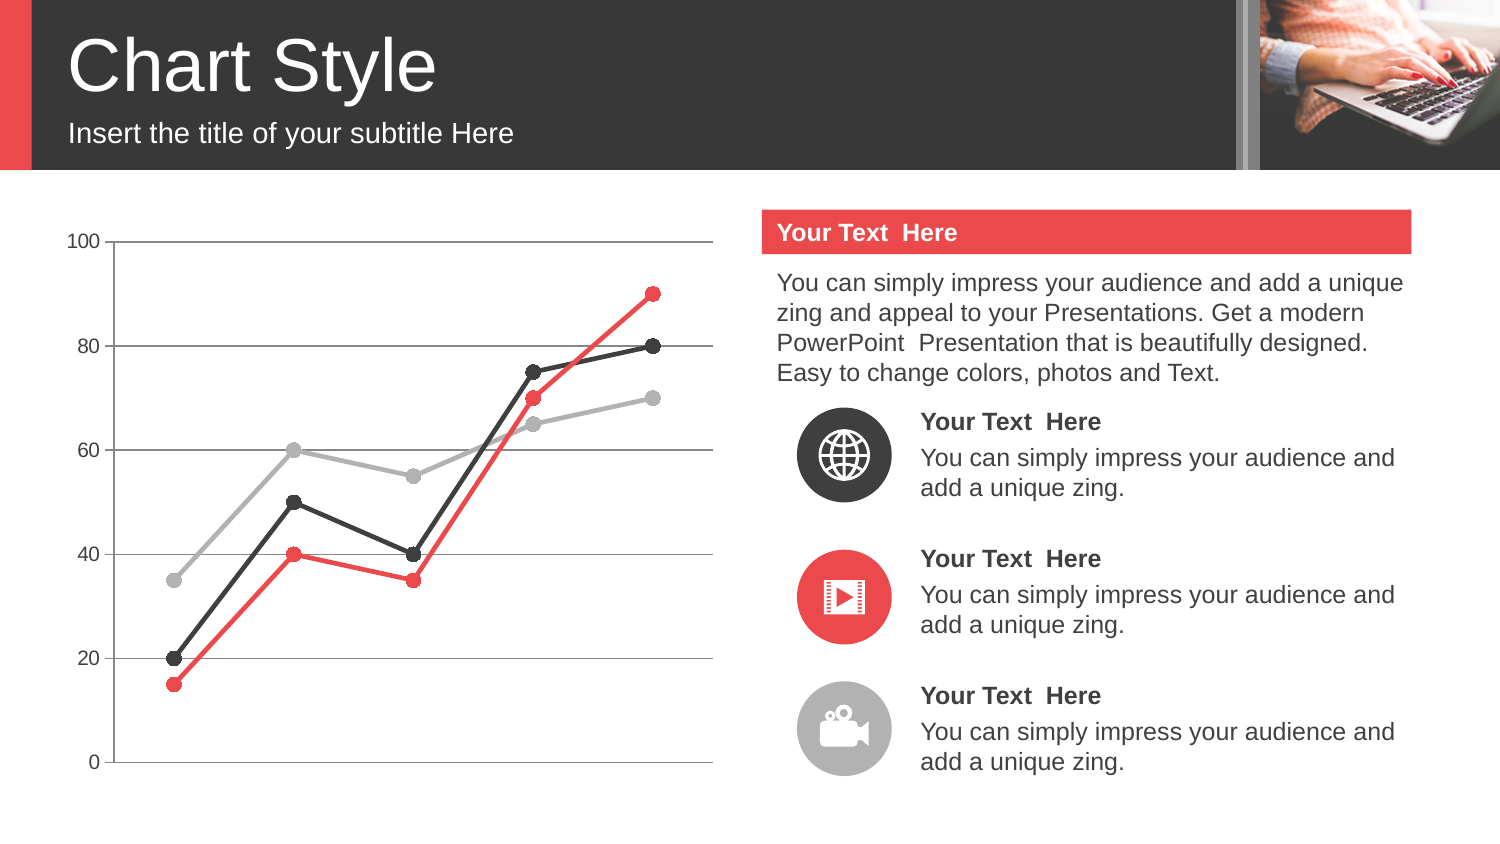

Chart Style
Insert the title of your subtitle Here
Your Text  Here
You can simply impress your audience and add a unique zing and appeal to your Presentations. Get a modern PowerPoint  Presentation that is beautifully designed. Easy to change colors, photos and Text.

### Chart

| Category | Series 1 | Series 2 | Series 3 |
|---|---|---|---|
| Category 1 | 35.0 | 20.0 | 15.0 |
| Category 2 | 60.0 | 50.0 | 40.0 |
| Category 3 | 55.0 | 40.0 | 35.0 |
| Category 4 | 65.0 | 75.0 | 70.0 |
| Categor 5 | 70.0 | 80.0 | 90.0 |
Your Text  Here
You can simply impress your audience and add a unique zing.

Your Text  Here
You can simply impress your audience and add a unique zing.

Your Text  Here
You can simply impress your audience and add a unique zing.